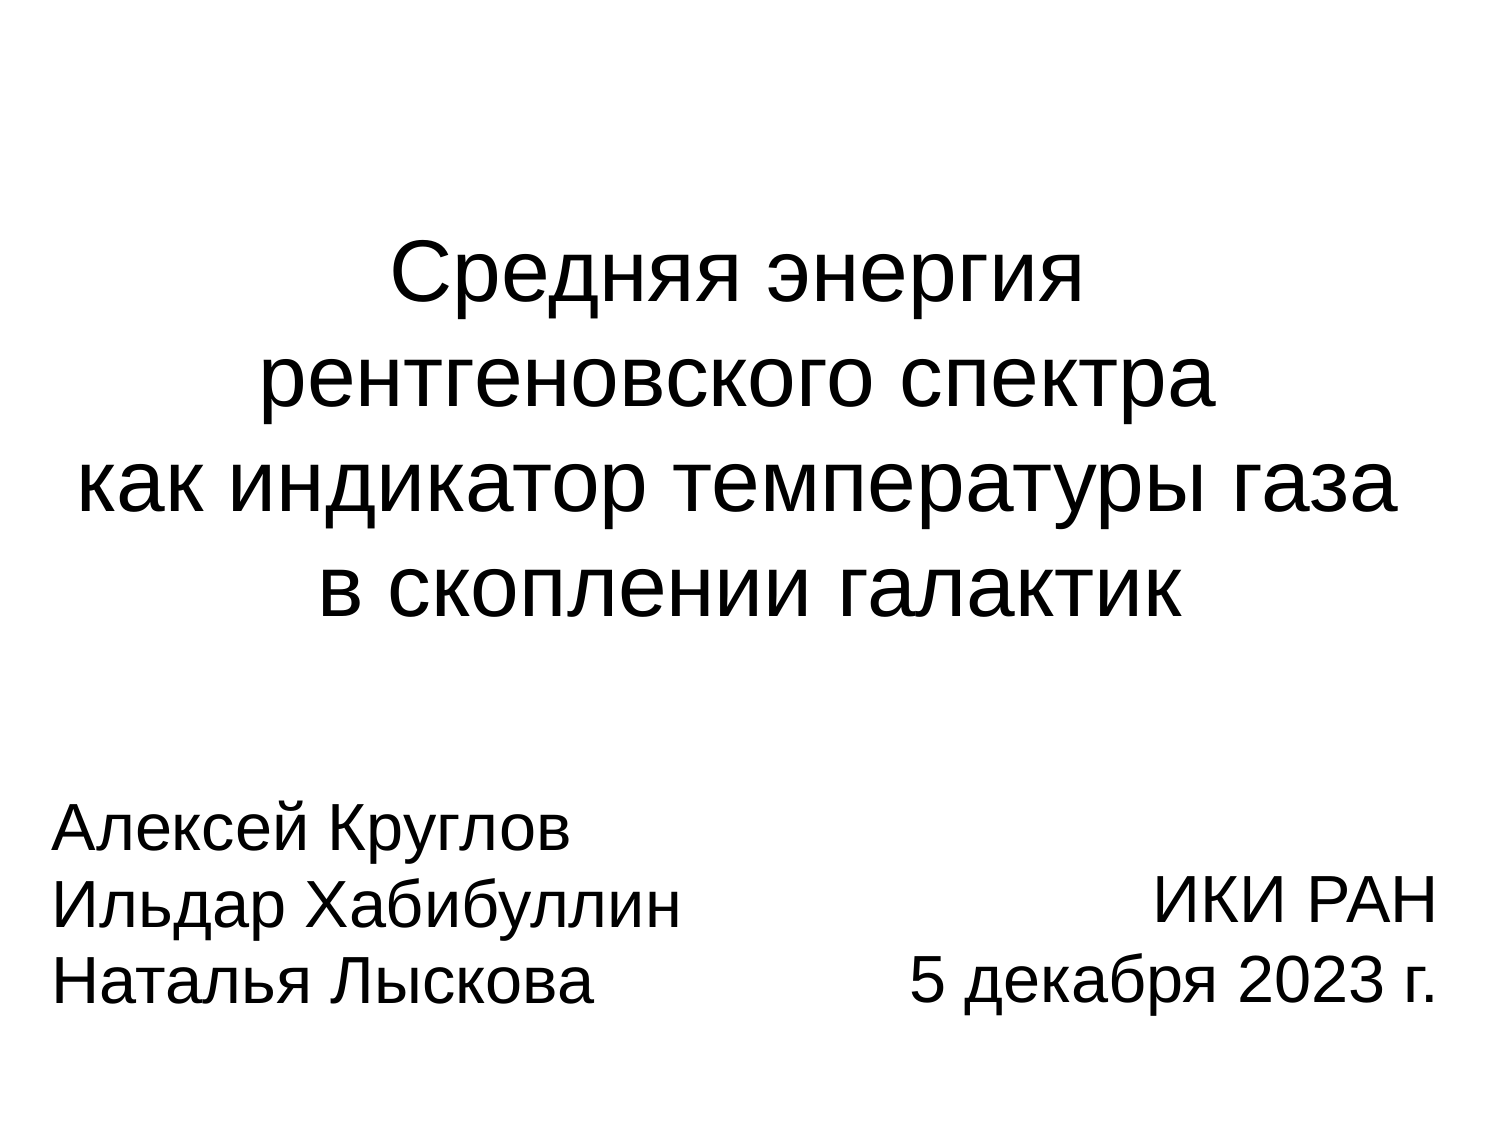

Средняя энергия
рентгеновского спектра
как индикатор температуры газа
в скоплении галактик
Алексей Круглов
Ильдар Хабибуллин
Наталья Лыскова
ИКИ РАН
5 декабря 2023 г.